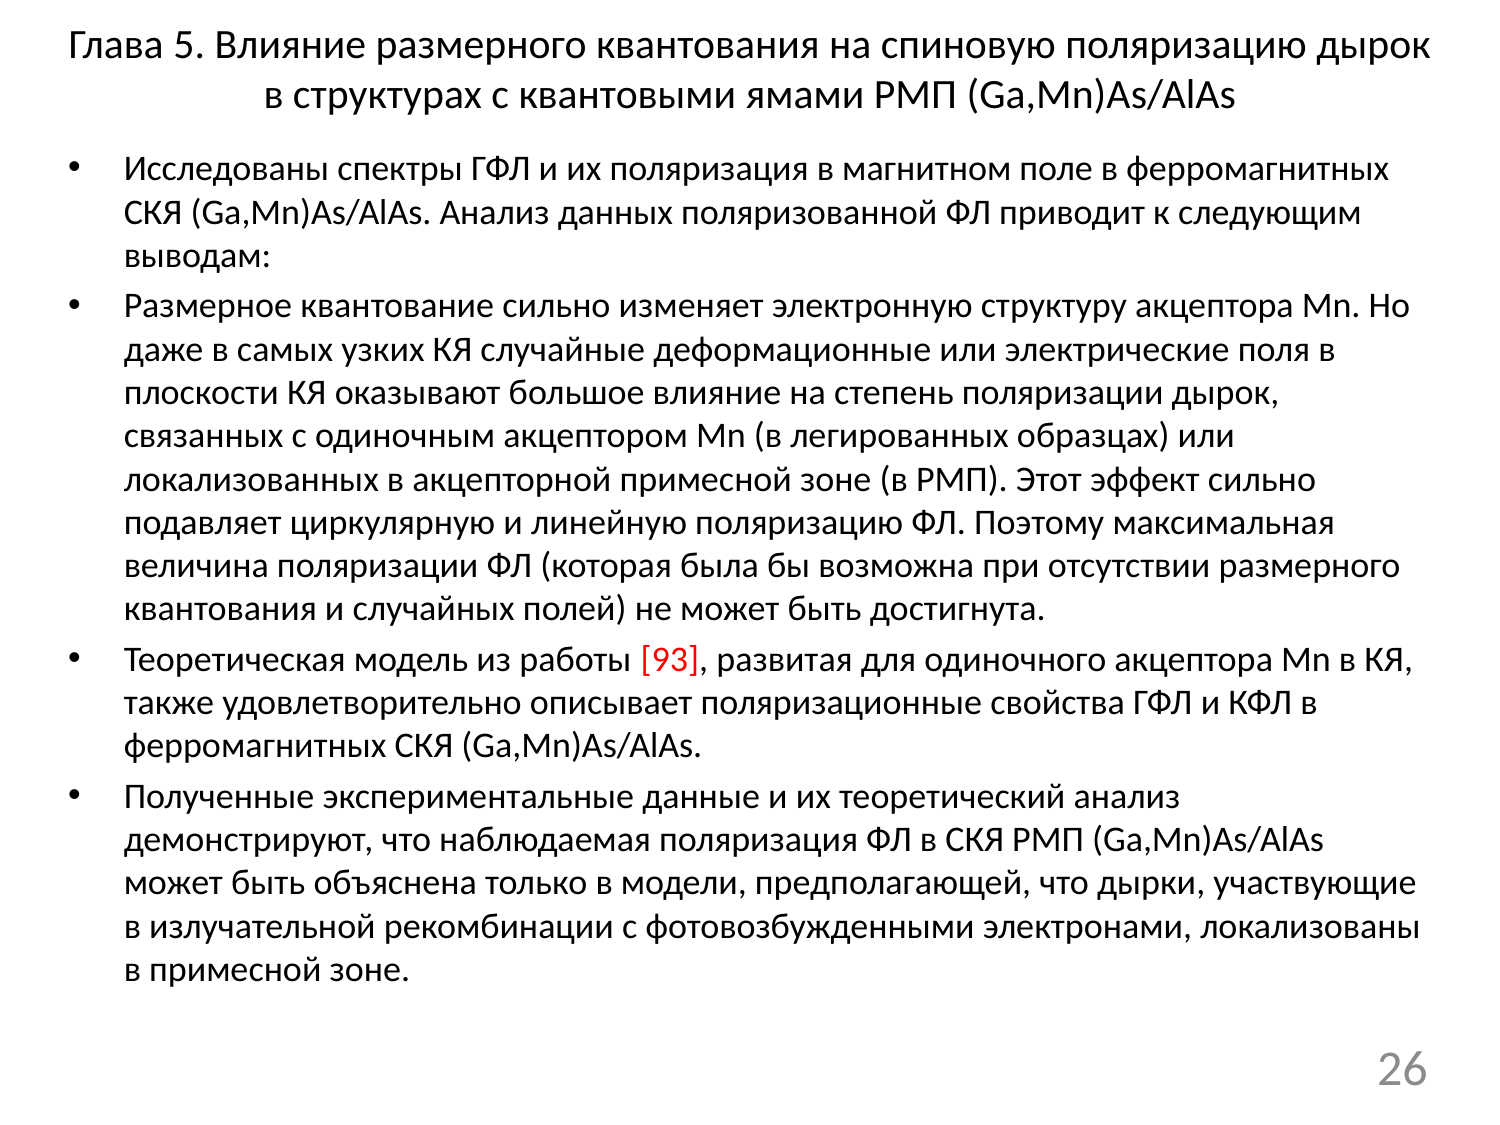

# Глава 5. Влияние размерного квантования на спиновую поляризацию дырок в структурах с квантовыми ямами РМП (Ga,Mn)As/AlAs
Исследованы спектры ГФЛ и их поляризация в магнитном поле в ферромагнитных СКЯ (Ga,Mn)As/AlAs. Анализ данных поляризованной ФЛ приводит к следующим выводам:
Размерное квантование сильно изменяет электронную структуру акцептора Mn. Но даже в самых узких КЯ случайные деформационные или электрические поля в плоскости КЯ оказывают большое влияние на степень поляризации дырок, связанных с одиночным акцептором Mn (в легированных образцах) или локализованных в акцепторной примесной зоне (в РМП). Этот эффект сильно подавляет циркулярную и линейную поляризацию ФЛ. Поэтому максимальная величина поляризации ФЛ (которая была бы возможна при отсутствии размерного квантования и случайных полей) не может быть достигнута.
Теоретическая модель из работы [93], развитая для одиночного акцептора Mn в КЯ, также удовлетворительно описывает поляризационные свойства ГФЛ и КФЛ в ферромагнитных СКЯ (Ga,Mn)As/AlAs.
Полученные экспериментальные данные и их теоретический анализ демонстрируют, что наблюдаемая поляризация ФЛ в СКЯ РМП (Ga,Mn)As/AlAs может быть объяснена только в модели, предполагающей, что дырки, участвующие в излучательной рекомбинации с фотовозбужденными электронами, локализованы в примесной зоне.
26